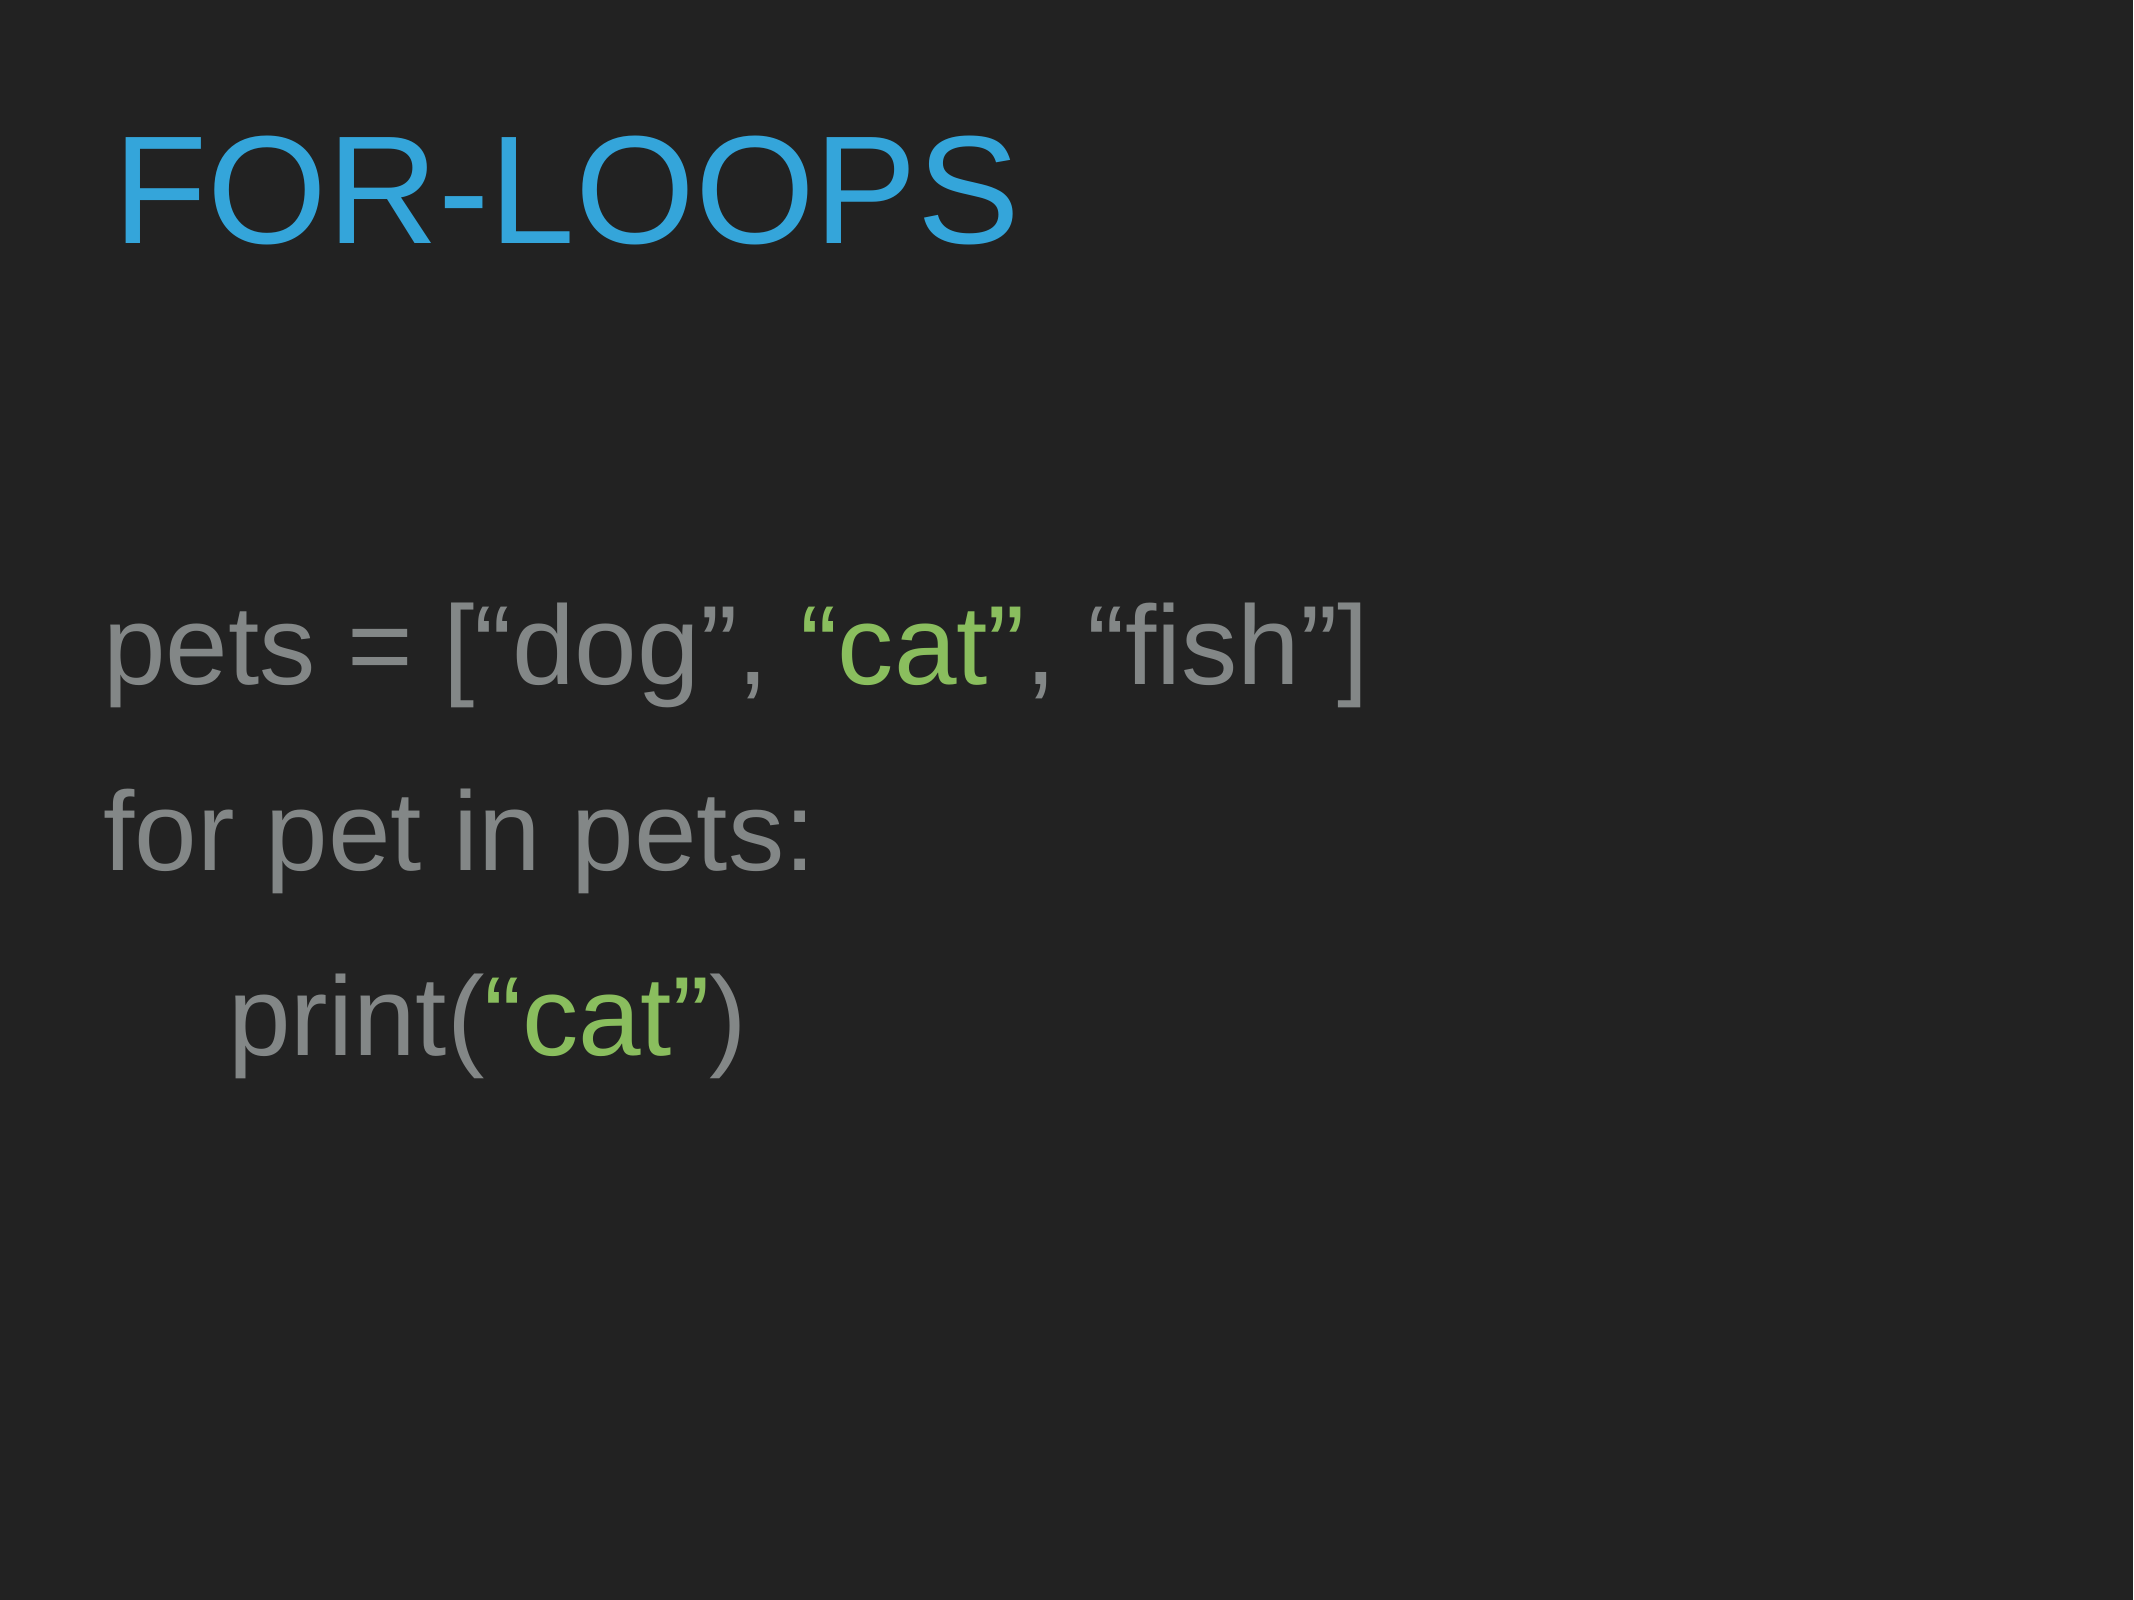

For-loops
pets = [“dog”, “cat”, “fish”]
for pet in pets:
    print(“cat”)